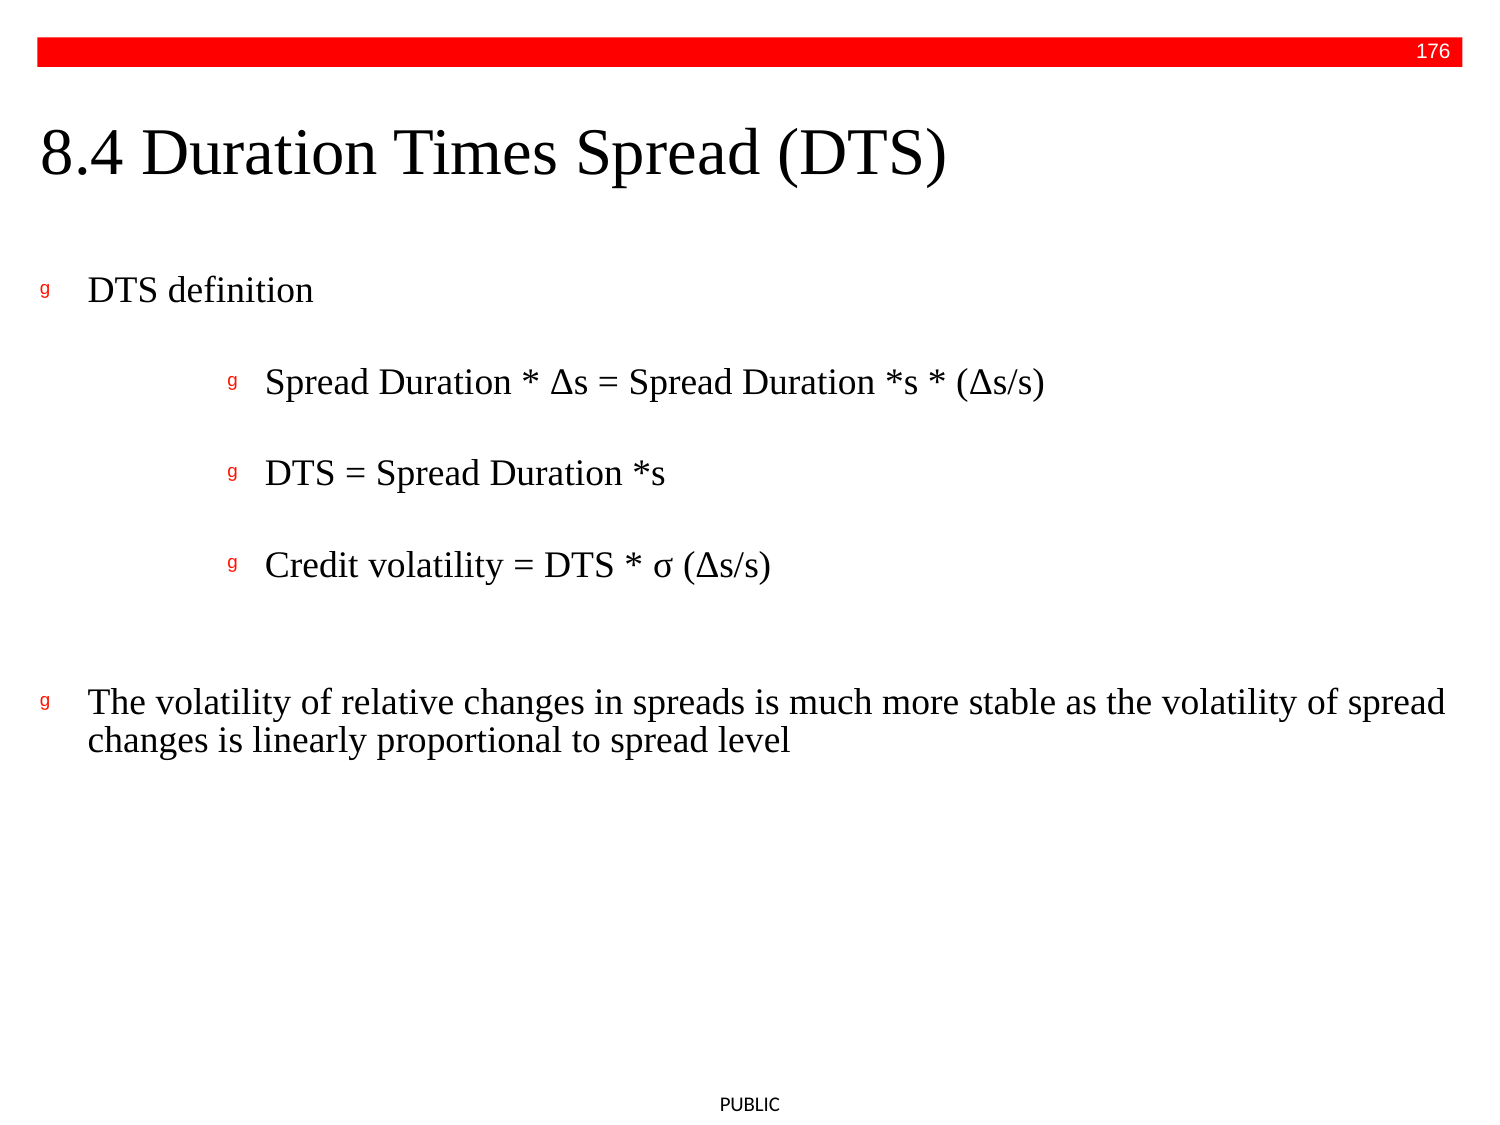

8.4 Duration Times Spread (DTS)

DTS definition

Spread Duration * Δs = Spread Duration *s * (Δs/s)

DTS = Spread Duration *s

Credit volatility = DTS * σ (Δs/s)

The volatility of relative changes in spreads is much more stable as the volatility of spread changes is linearly proportional to spread level